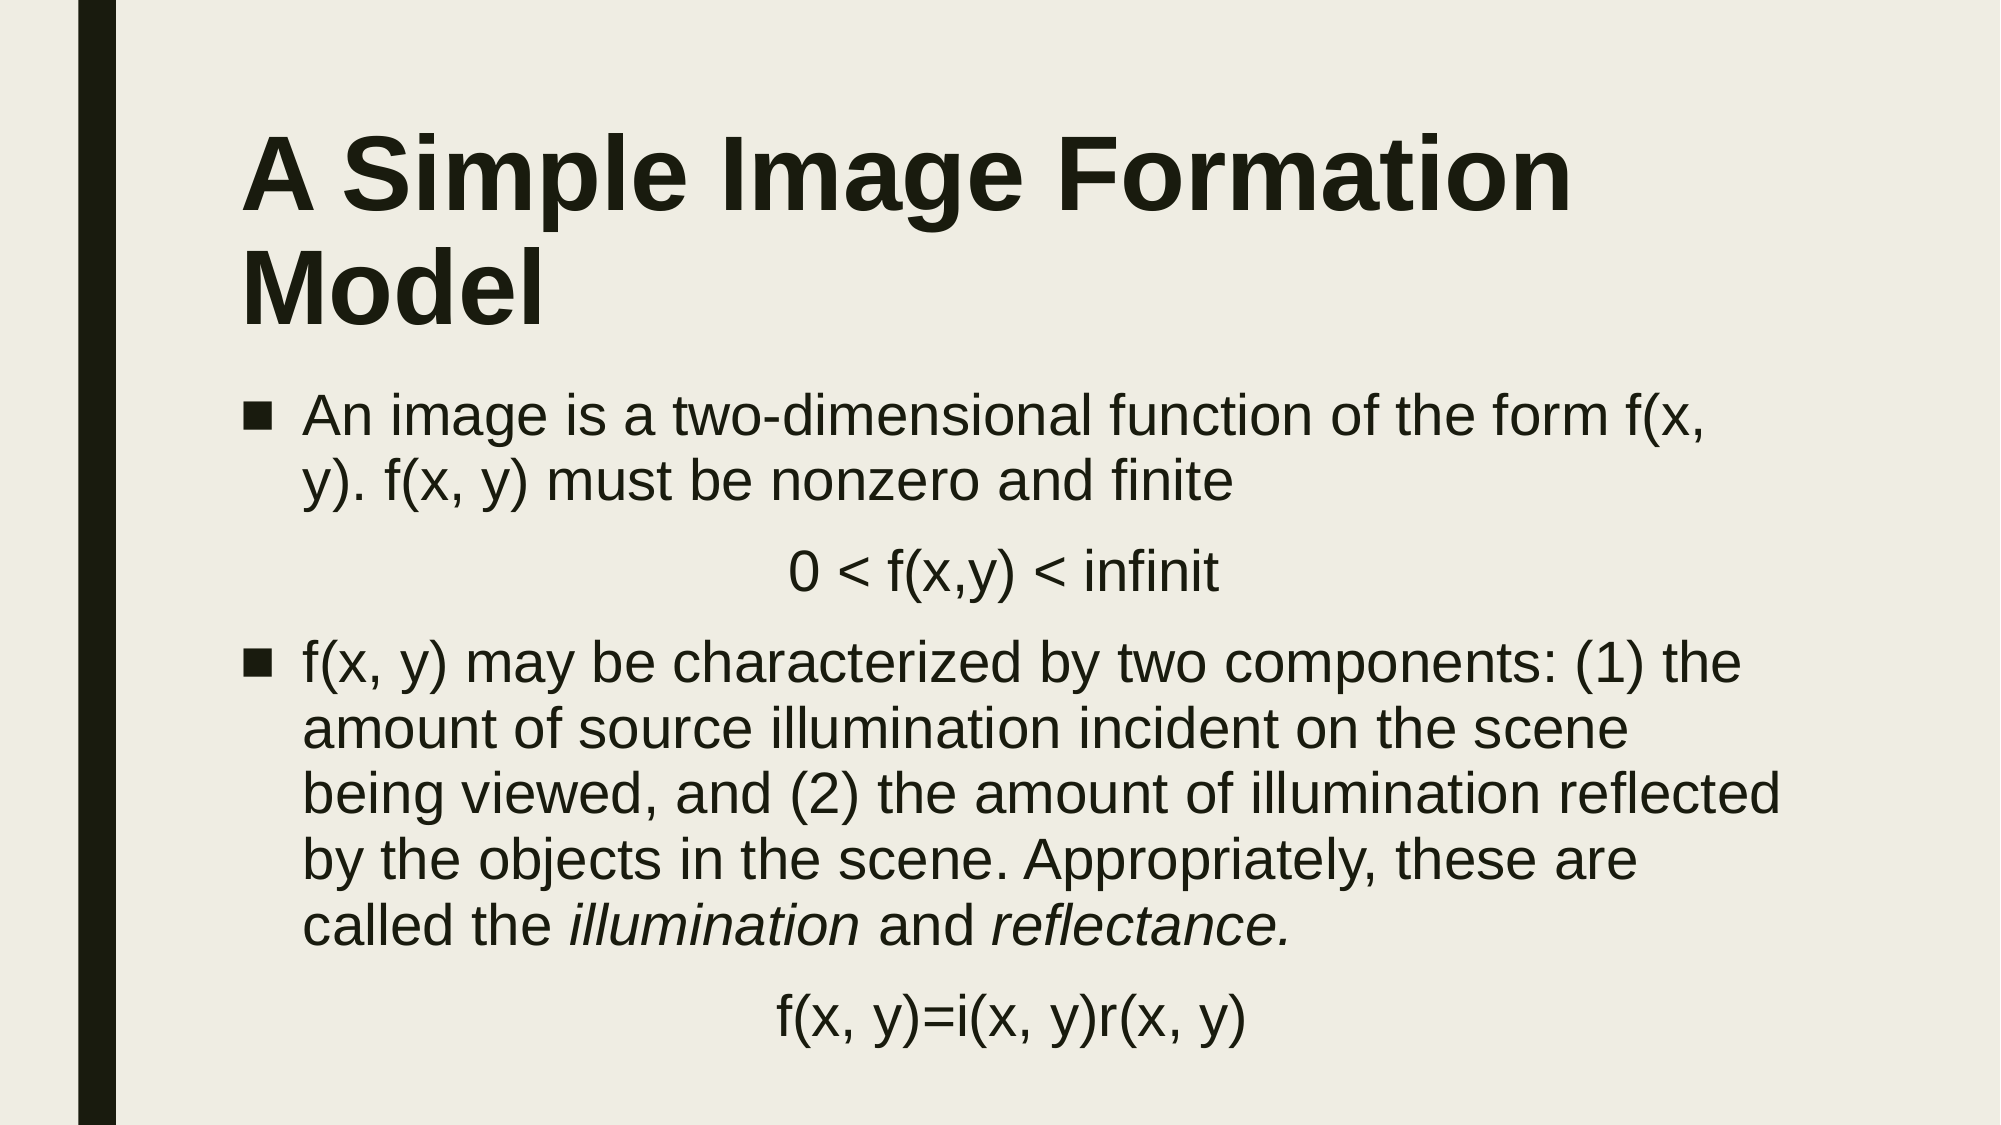

# A Simple Image Formation Model
An image is a two-dimensional function of the form f(x, y). f(x, y) must be nonzero and finite
0 < f(x,y) < infinit
f(x, y) may be characterized by two components: (1) the amount of source illumination incident on the scene being viewed, and (2) the amount of illumination reflected by the objects in the scene. Appropriately, these are called the illumination and reflectance.
f(x, y)=i(x, y)r(x, y)